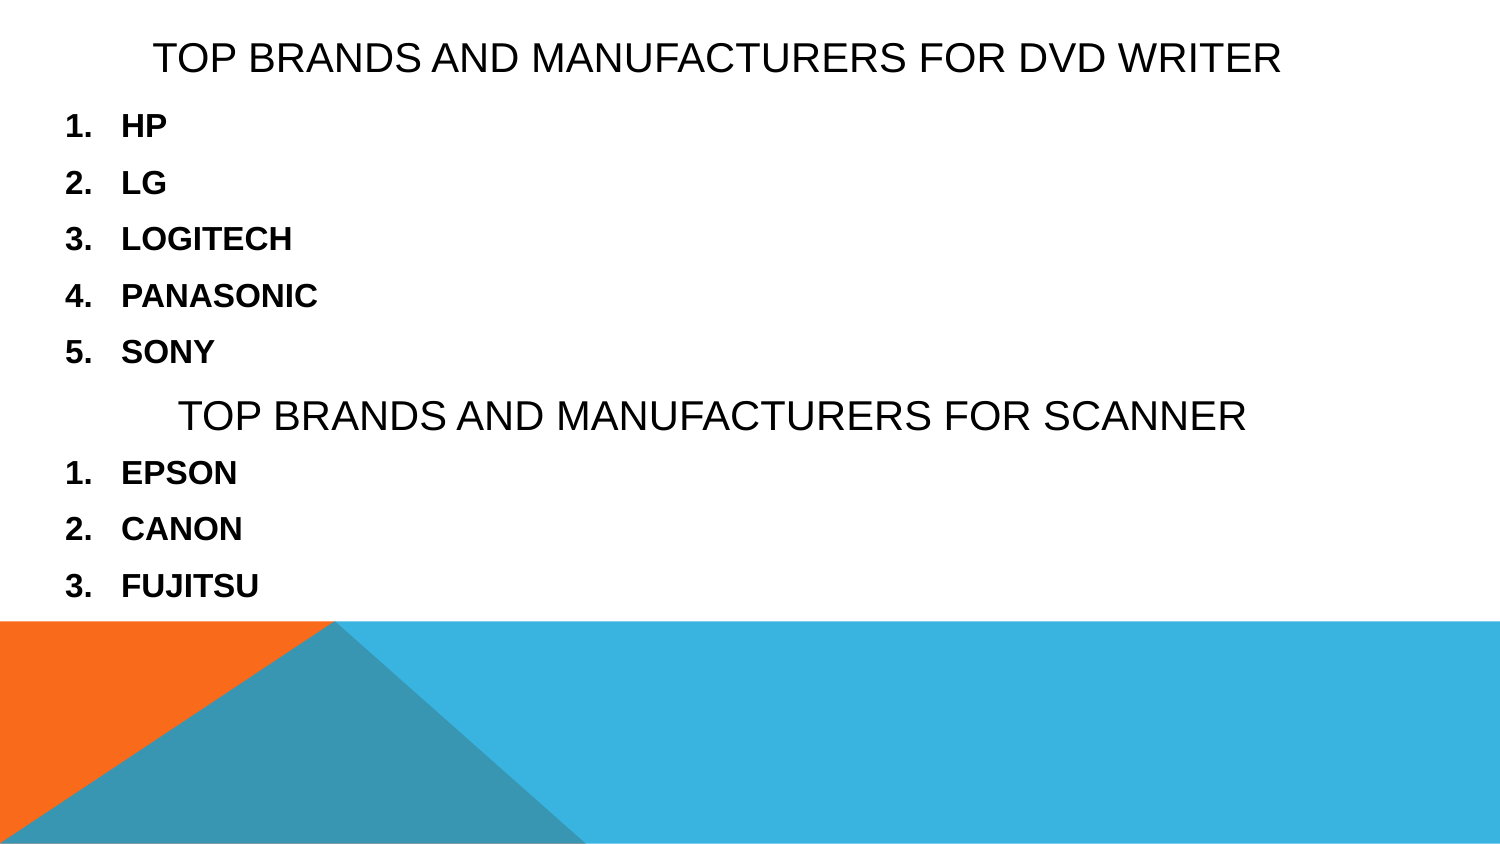

# TOP BRANDS AND MANUFACTURERS FOR DVD WRITER
HP
LG
LOGITECH
PANASONIC
SONY
TOP BRANDS AND MANUFACTURERS FOR SCANNER
EPSON
CANON
FUJITSU